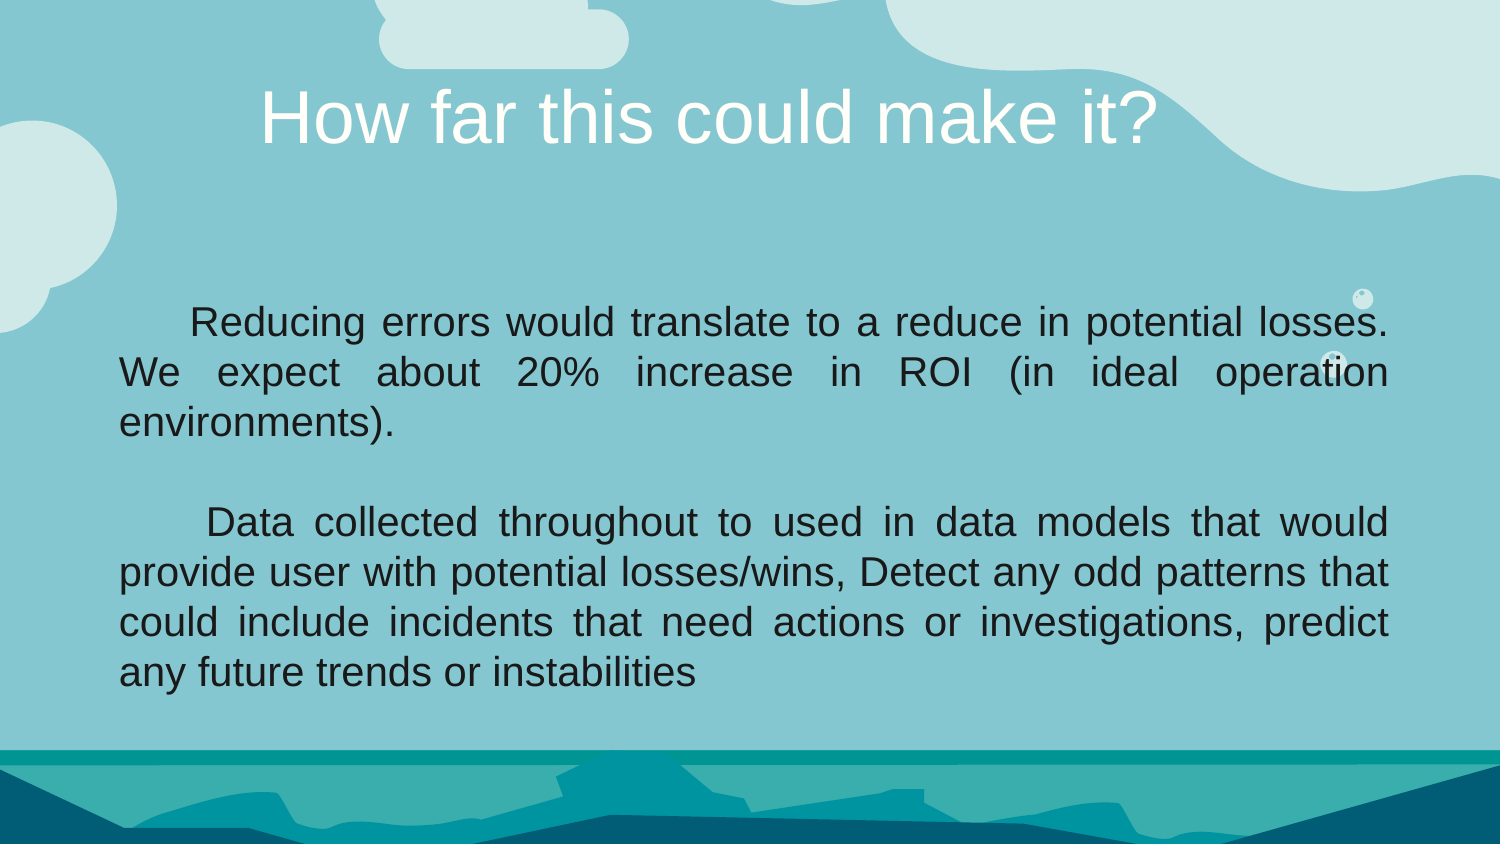

# How far this could make it?
        Reducing errors would translate to a reduce in potential losses. We expect about 20% increase in ROI (in ideal operation environments).

       Data collected throughout to used in data models that would provide user with potential losses/wins, Detect any odd patterns that could include incidents that need actions or investigations, predict any future trends or instabilities